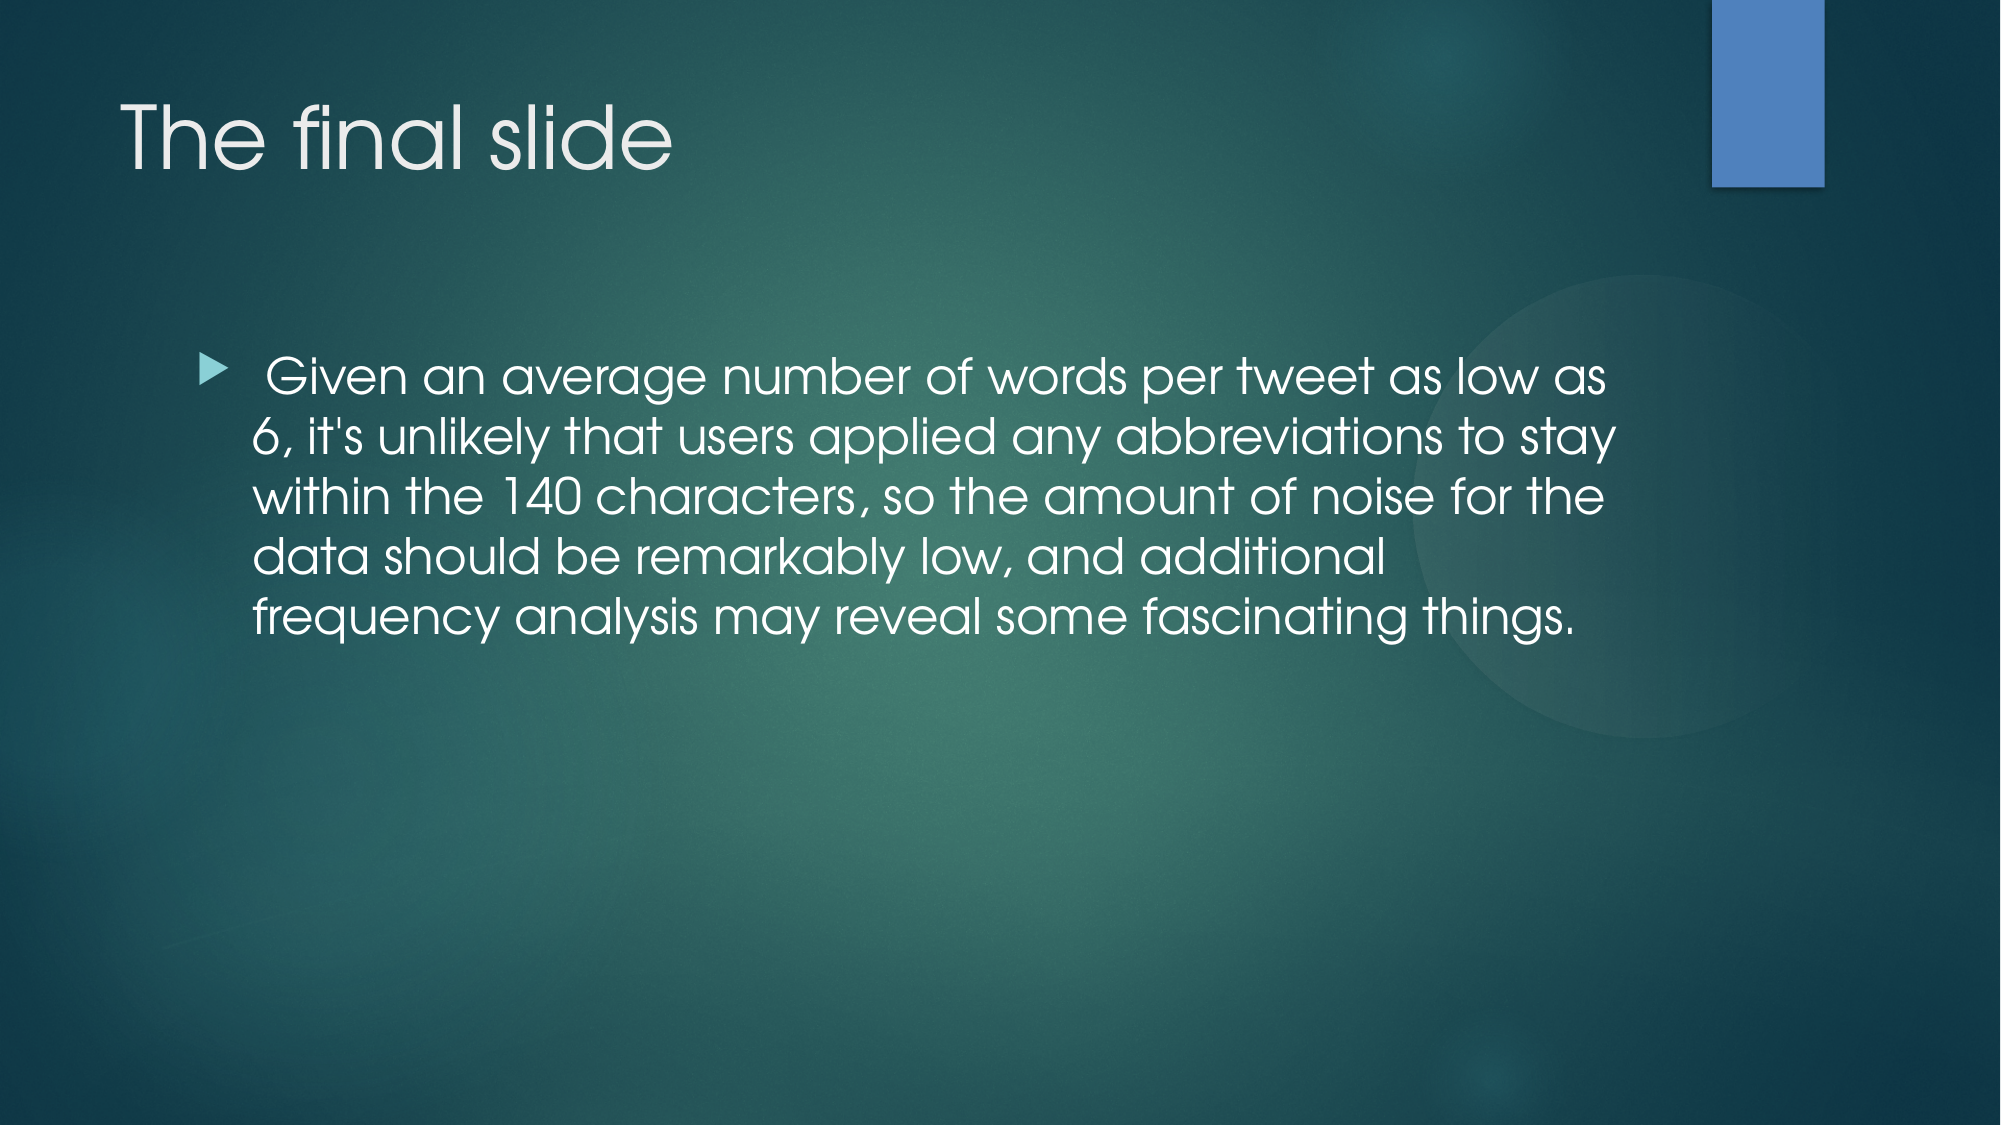

The final slide
 Given an average number of words per tweet as low as 6, it's unlikely that users applied any abbreviations to stay within the 140 characters, so the amount of noise for the data should be remarkably low, and additional frequency analysis may reveal some fascinating things.